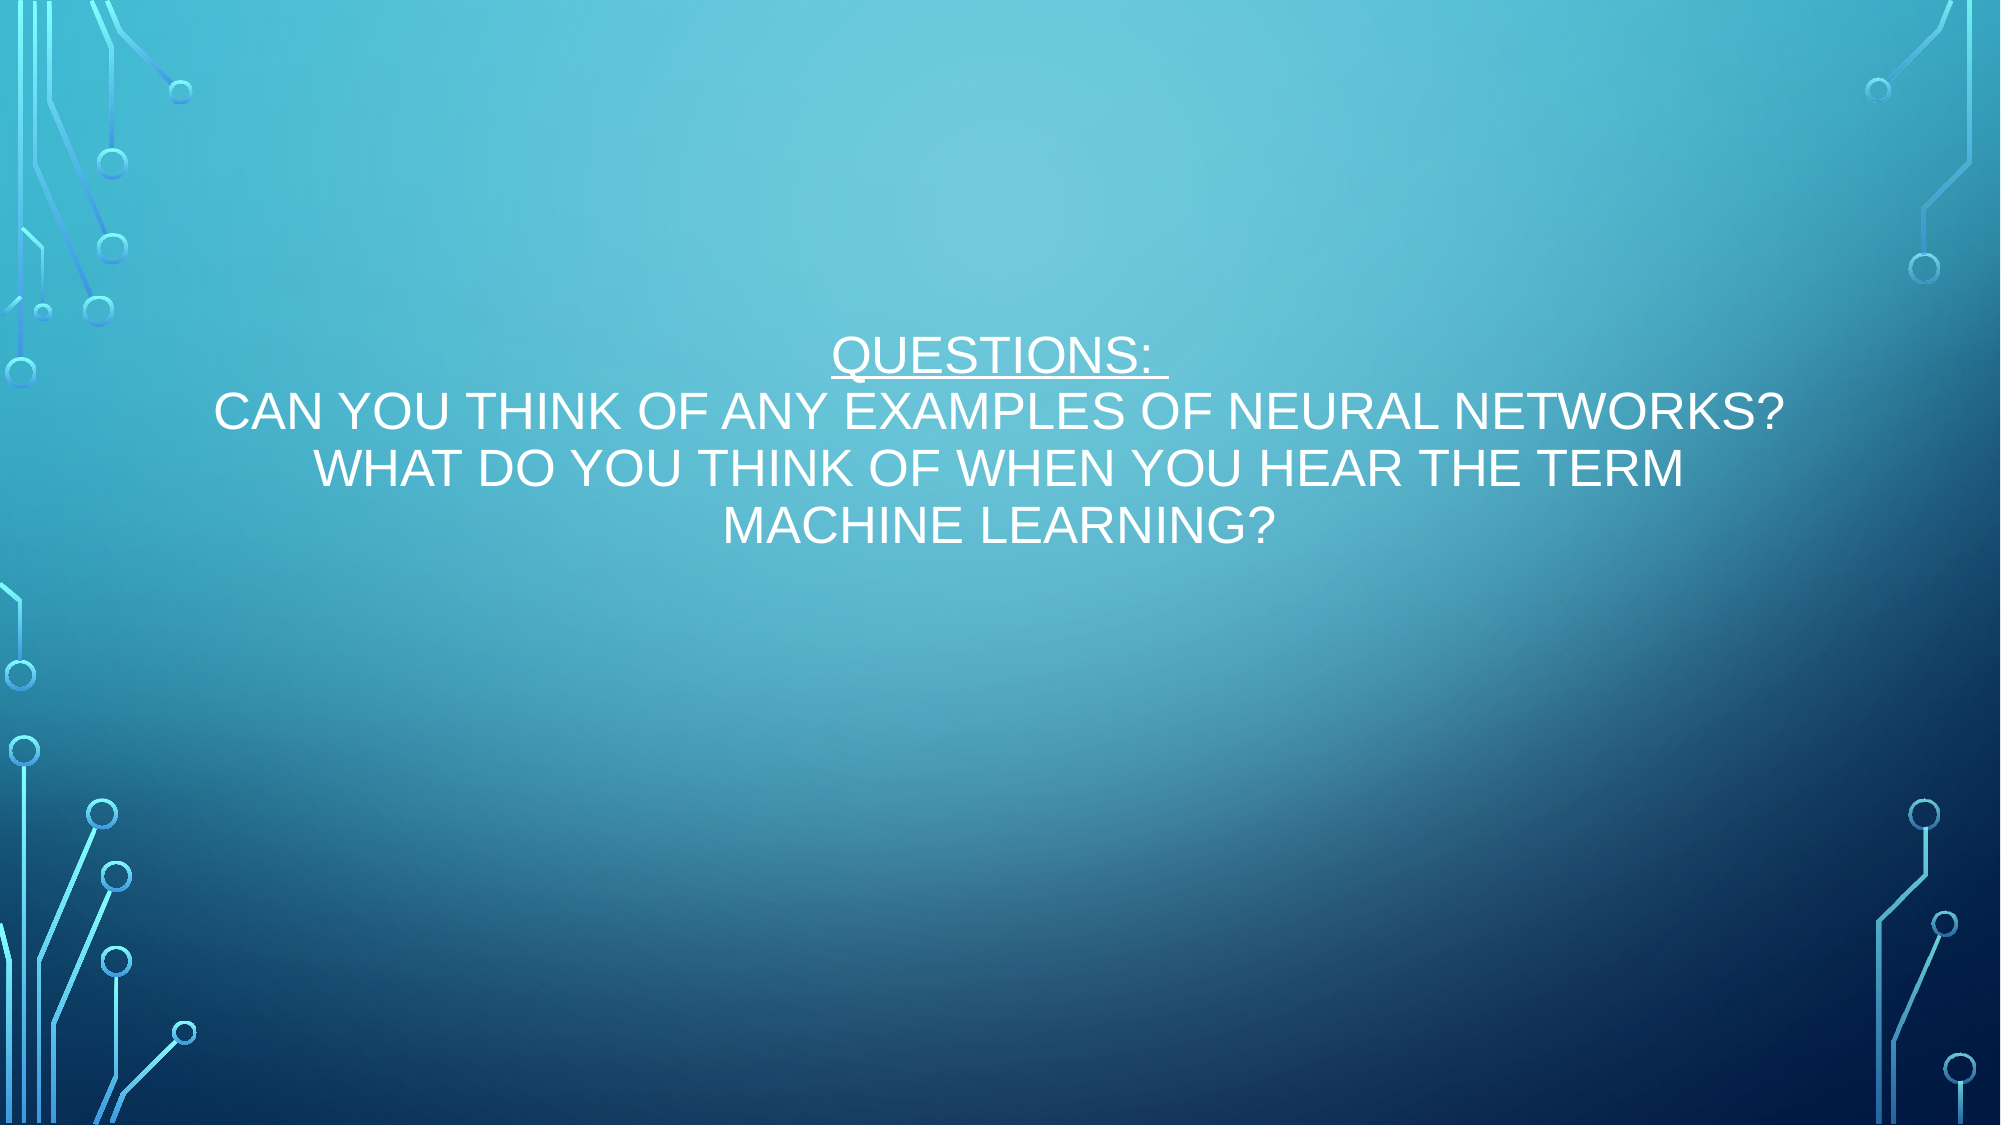

# Questions: Can you think of any examples of Neural networks? What do you think of when you hear the term machine learning?